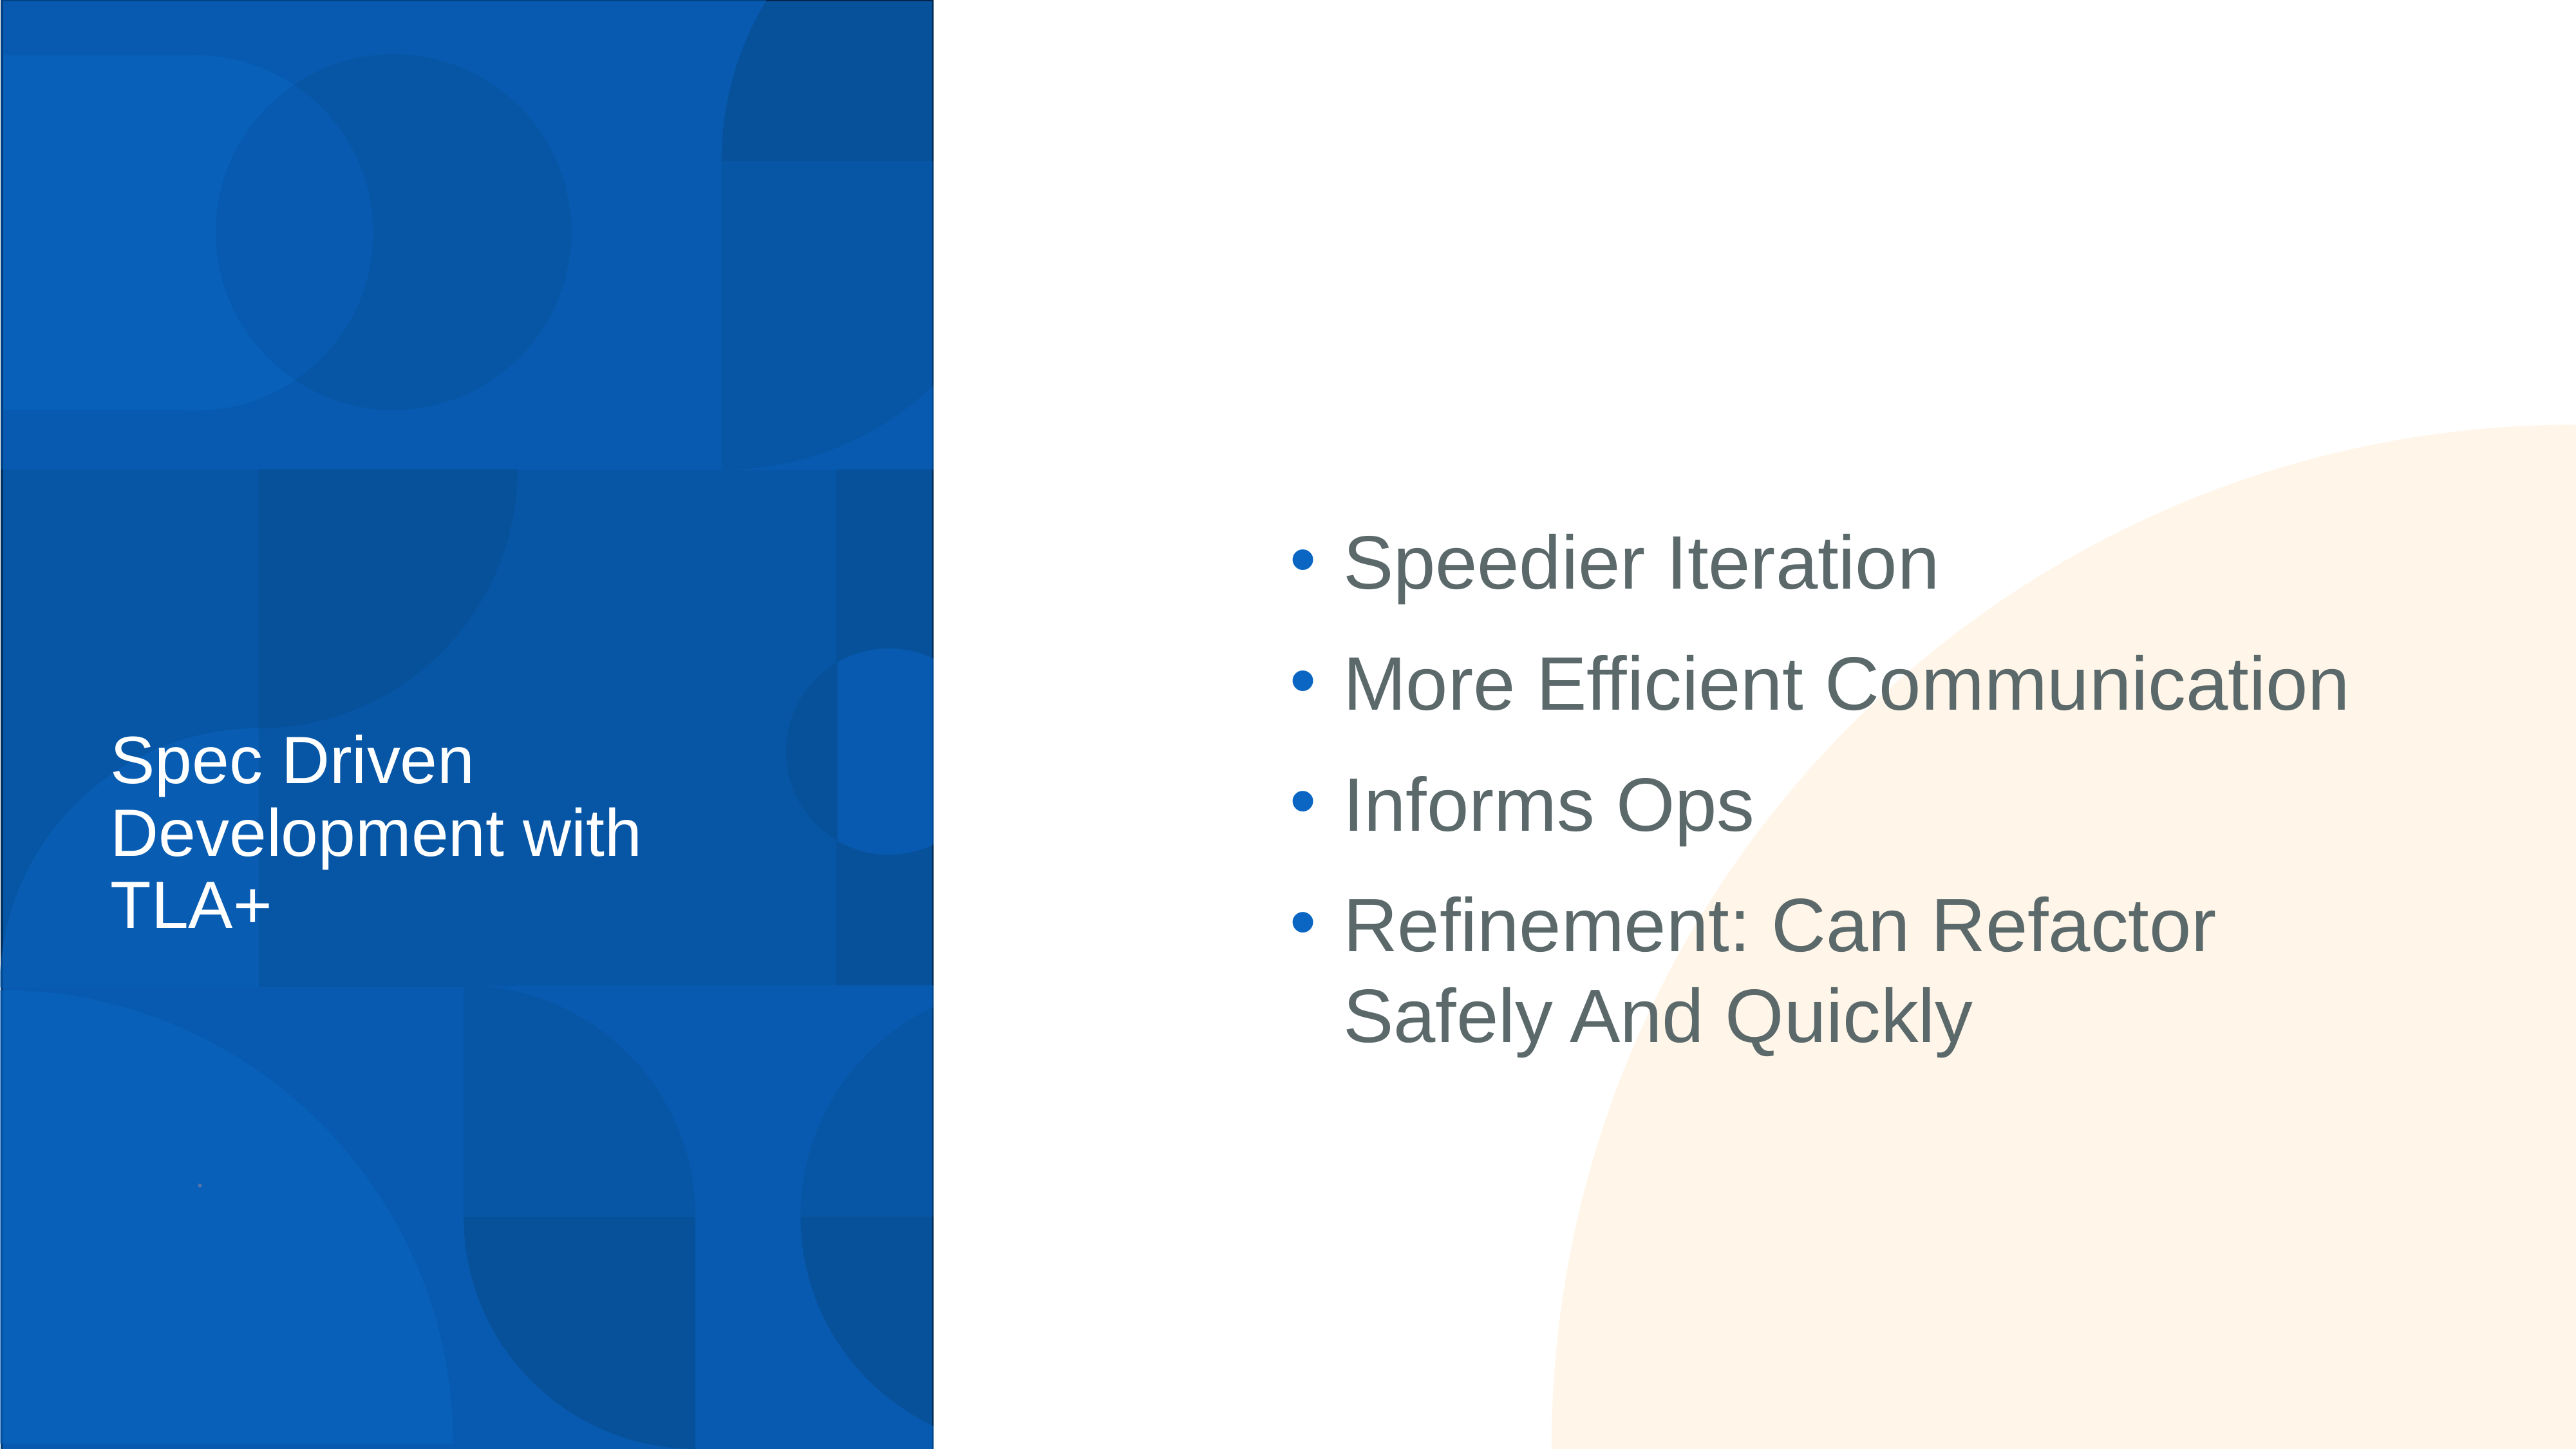

Speedier Iteration
More Efficient Communication
Informs Ops
Refinement: Can Refactor Safely And Quickly
# Spec Driven Development with TLA+